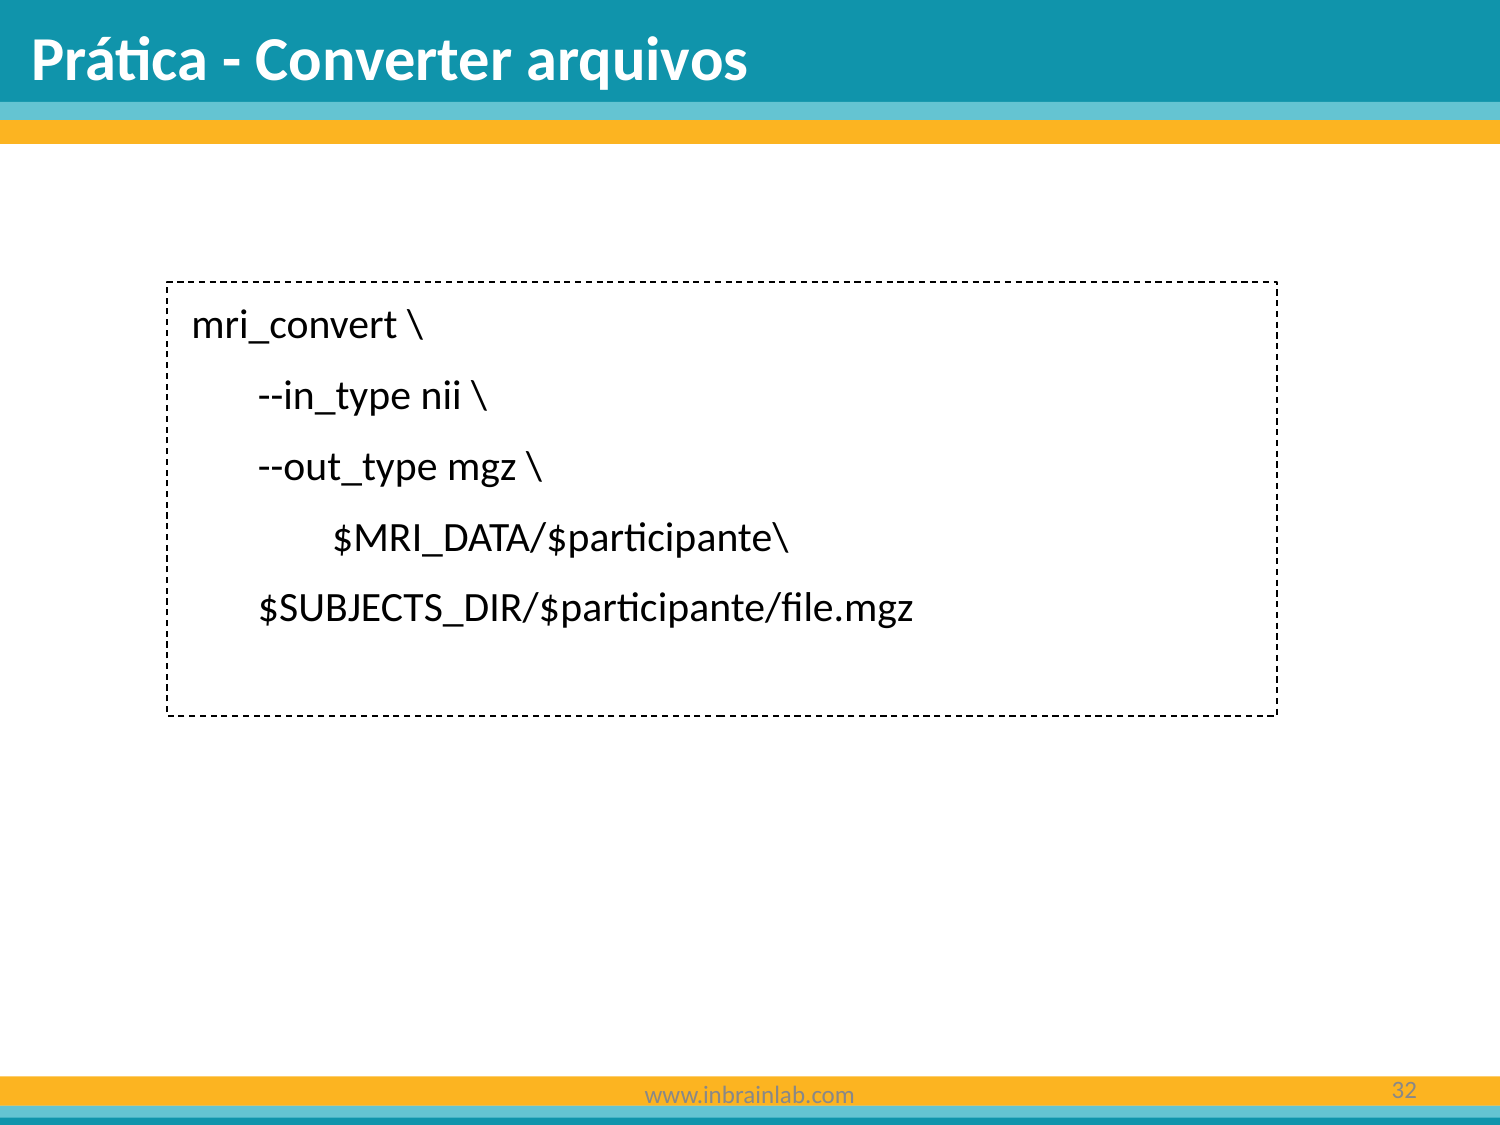

Prática - Converter arquivos
 mri_convert \
        --in_type nii \
        --out_type mgz \
     	$MRI_DATA/$participante\
        $SUBJECTS_DIR/$participante/file.mgz

32
www.inbrainlab.com